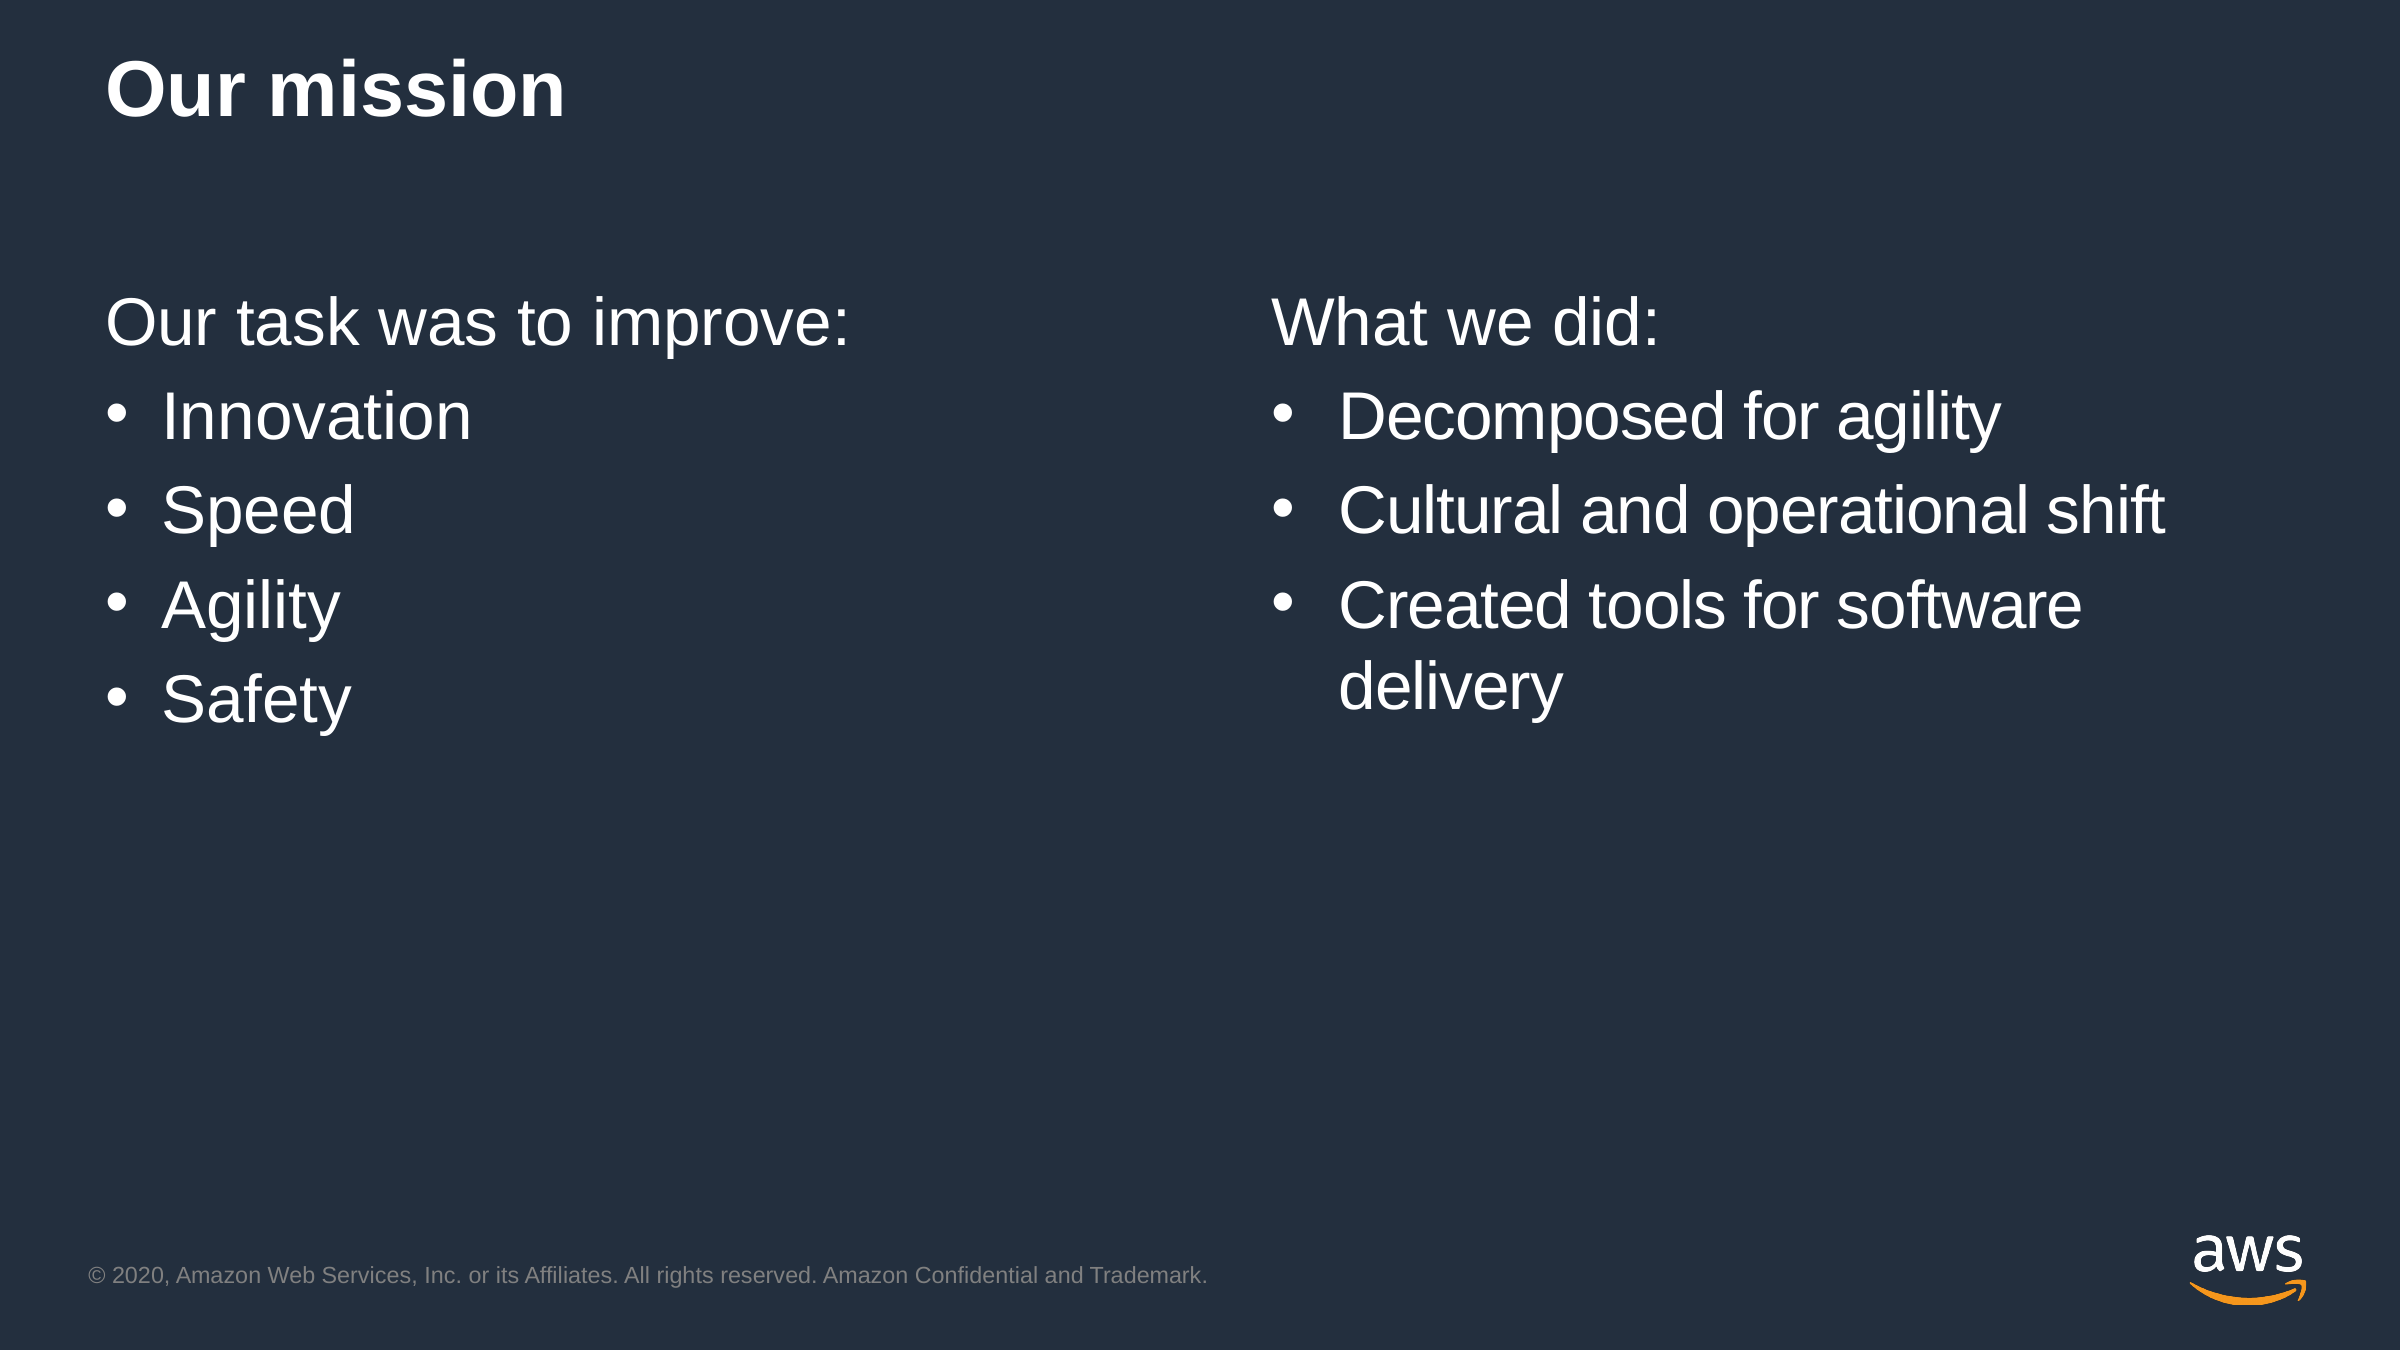

# Our mission
Our task was to improve:
Innovation
Speed
Agility
Safety
What we did:
Decomposed for agility
Cultural and operational shift
Created tools for software delivery